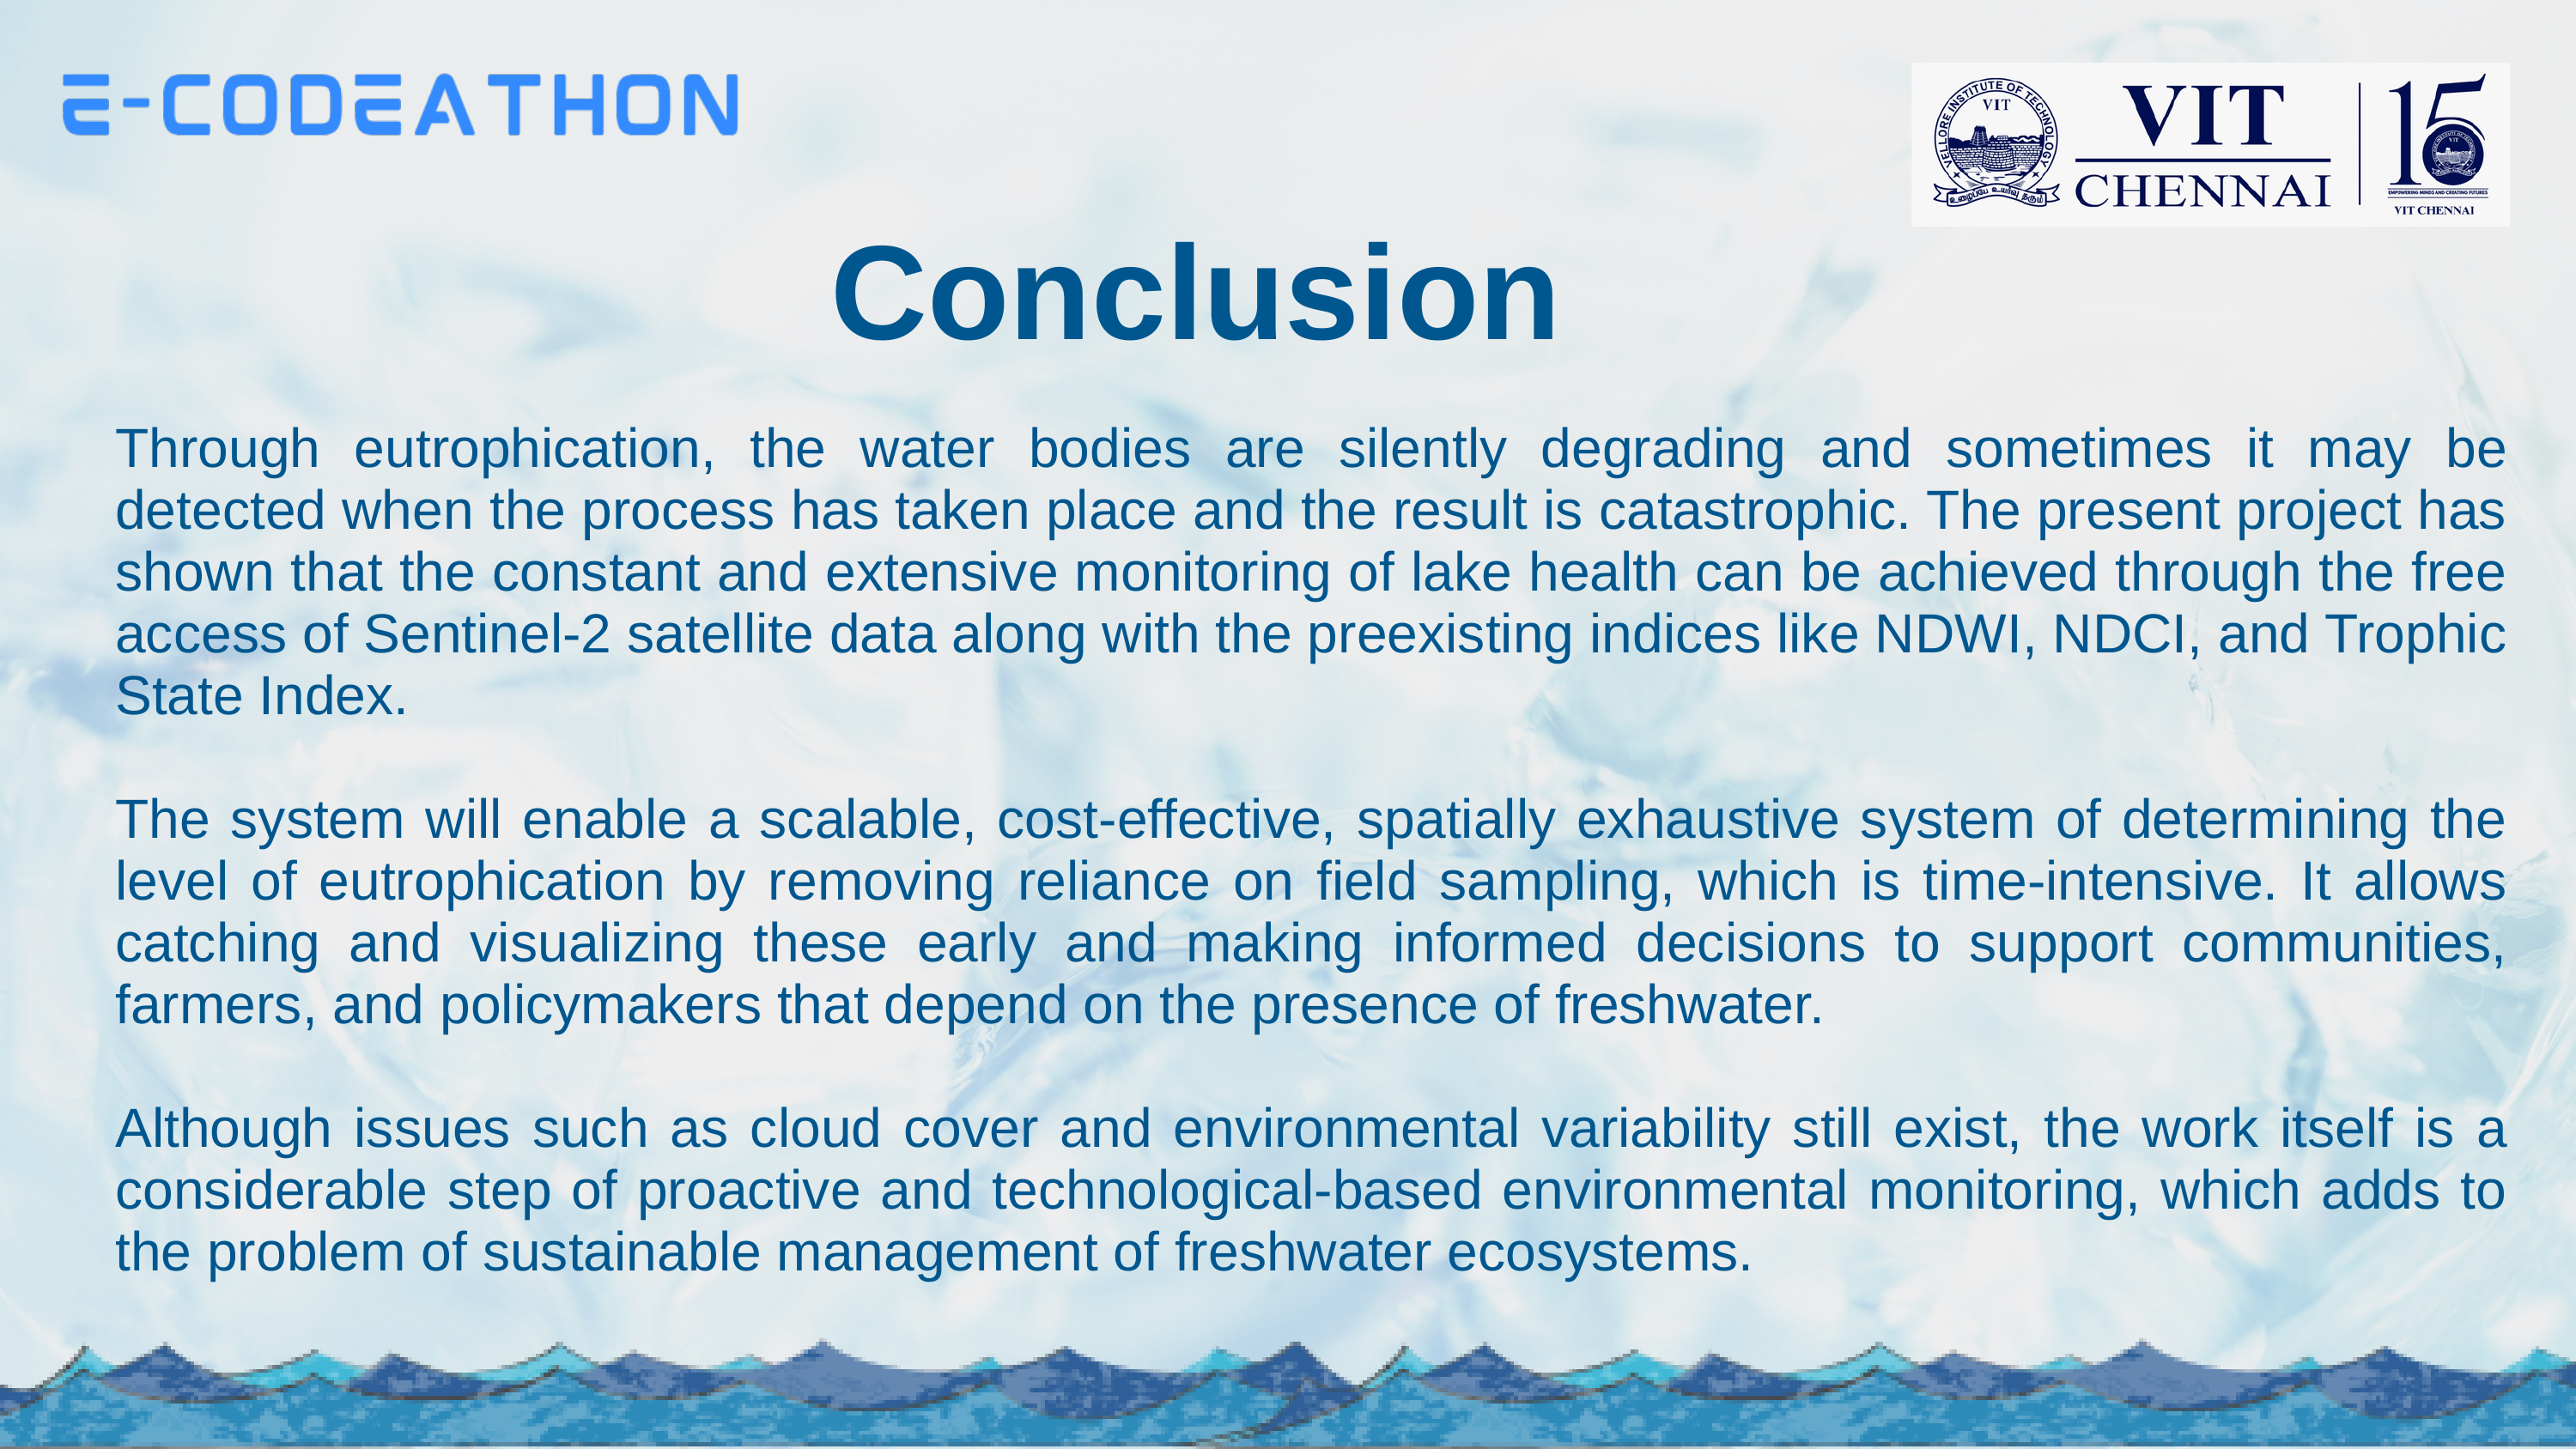

Conclusion
Through eutrophication, the water bodies are silently degrading and sometimes it may be detected when the process has taken place and the result is catastrophic. The present project has shown that the constant and extensive monitoring of lake health can be achieved through the free access of Sentinel-2 satellite data along with the preexisting indices like NDWI, NDCI, and Trophic State Index.

The system will enable a scalable, cost-effective, spatially exhaustive system of determining the level of eutrophication by removing reliance on field sampling, which is time-intensive. It allows catching and visualizing these early and making informed decisions to support communities, farmers, and policymakers that depend on the presence of freshwater.

Although issues such as cloud cover and environmental variability still exist, the work itself is a considerable step of proactive and technological-based environmental monitoring, which adds to the problem of sustainable management of freshwater ecosystems.